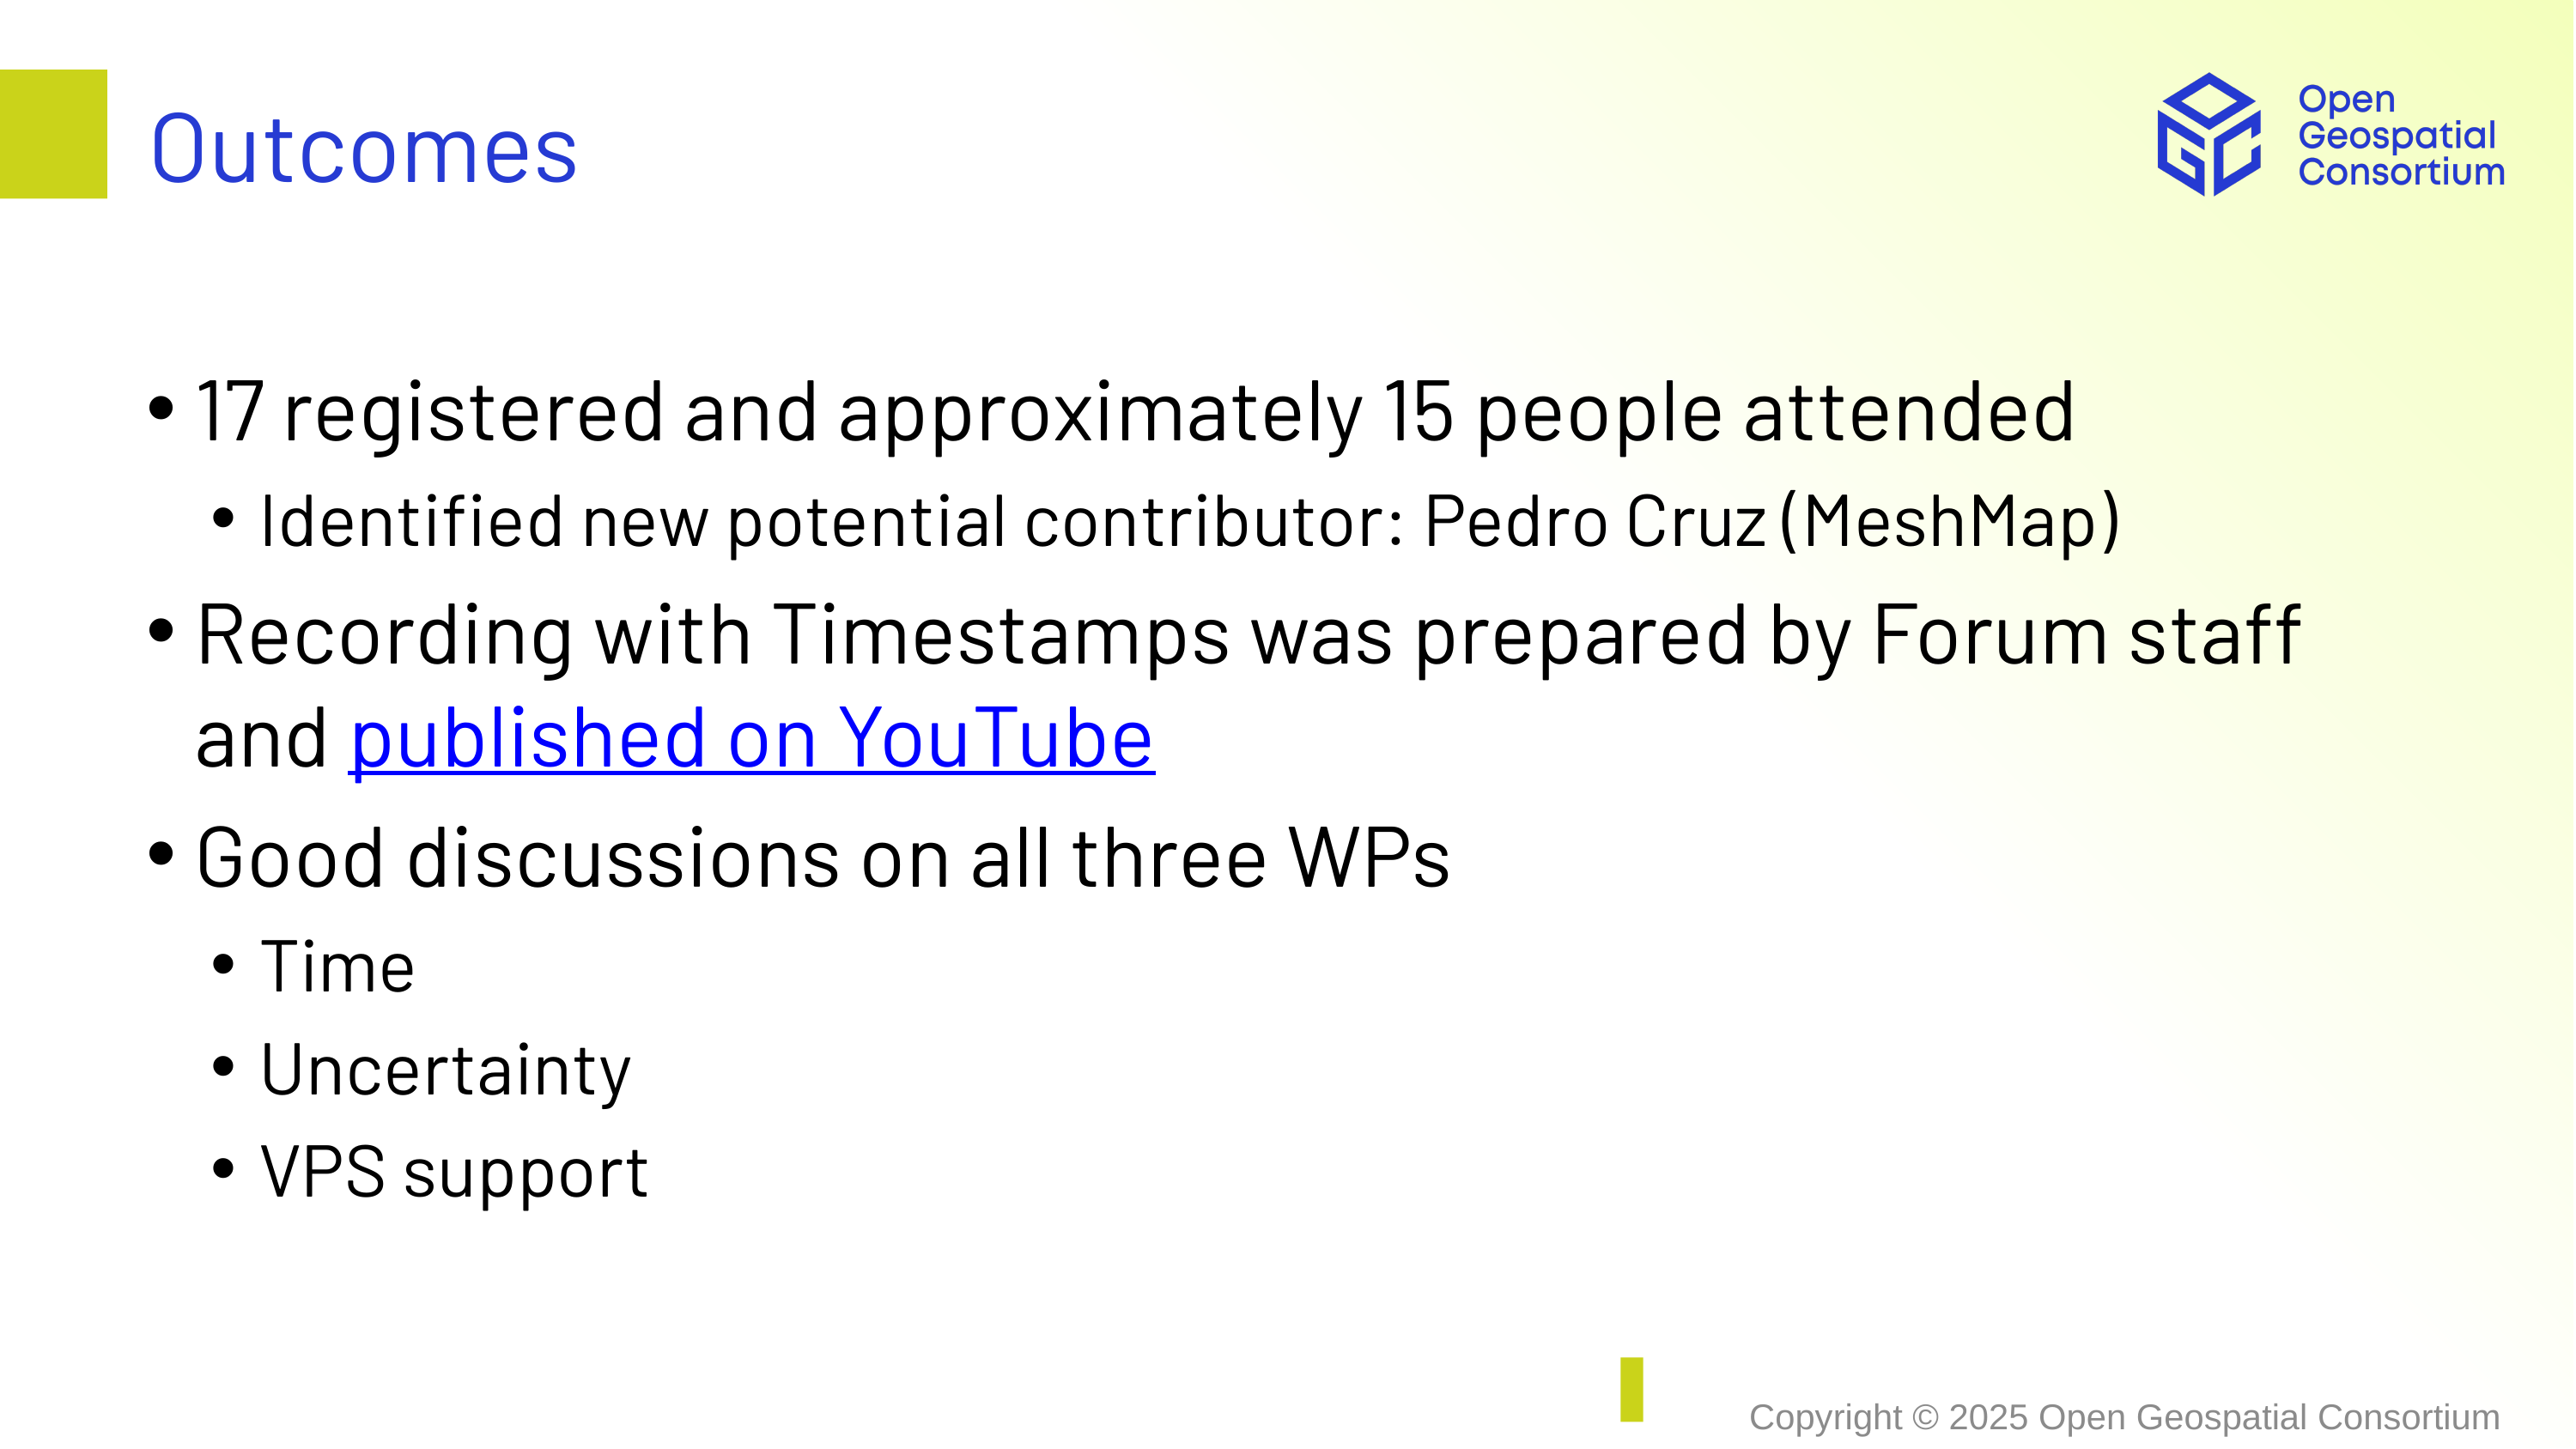

Outcomes
17 registered and approximately 15 people attended
Identified new potential contributor: Pedro Cruz (MeshMap)
Recording with Timestamps was prepared by Forum staff and published on YouTube
Good discussions on all three WPs
Time
Uncertainty
VPS support

Copyright © 2025 Open Geospatial Consortium